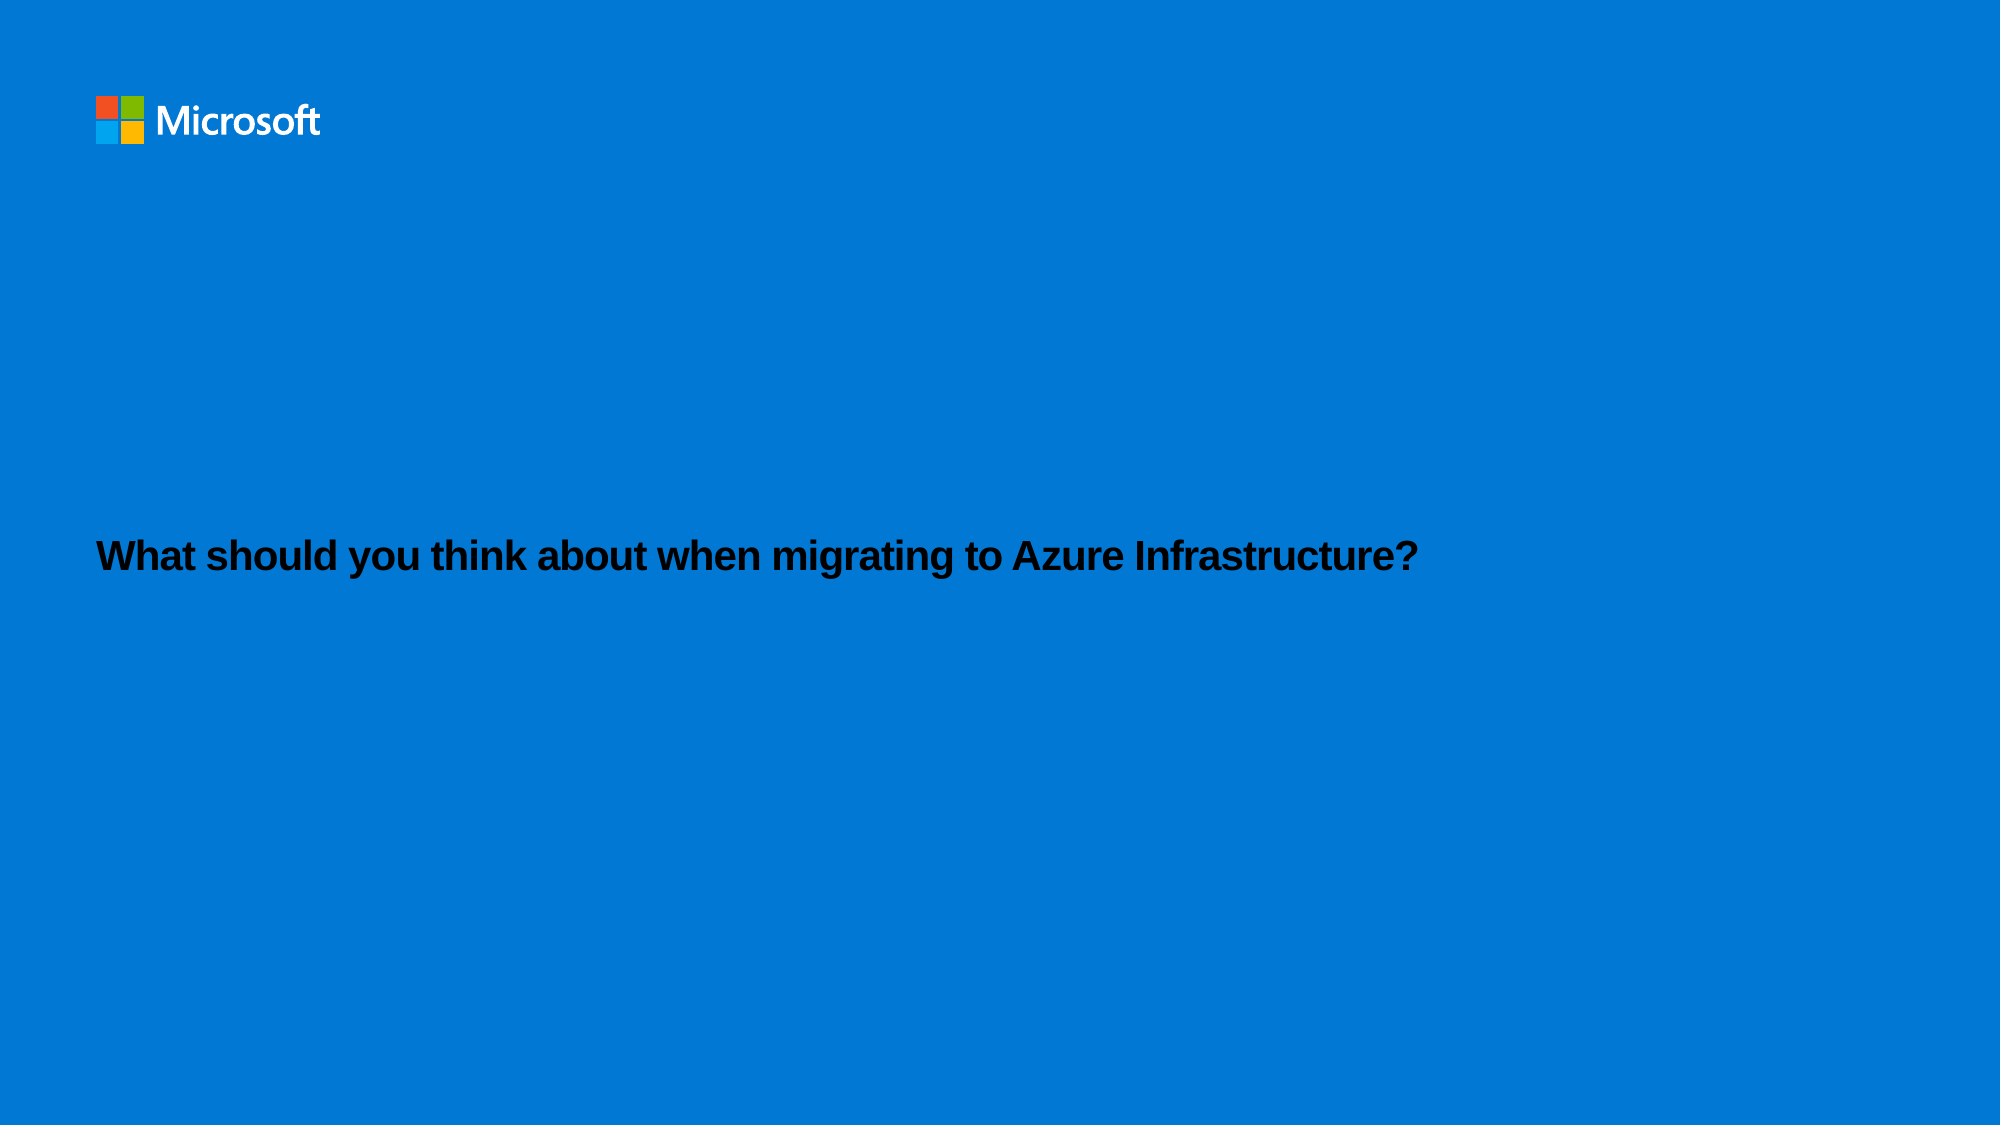

# What should you think about when migrating to Azure Infrastructure?